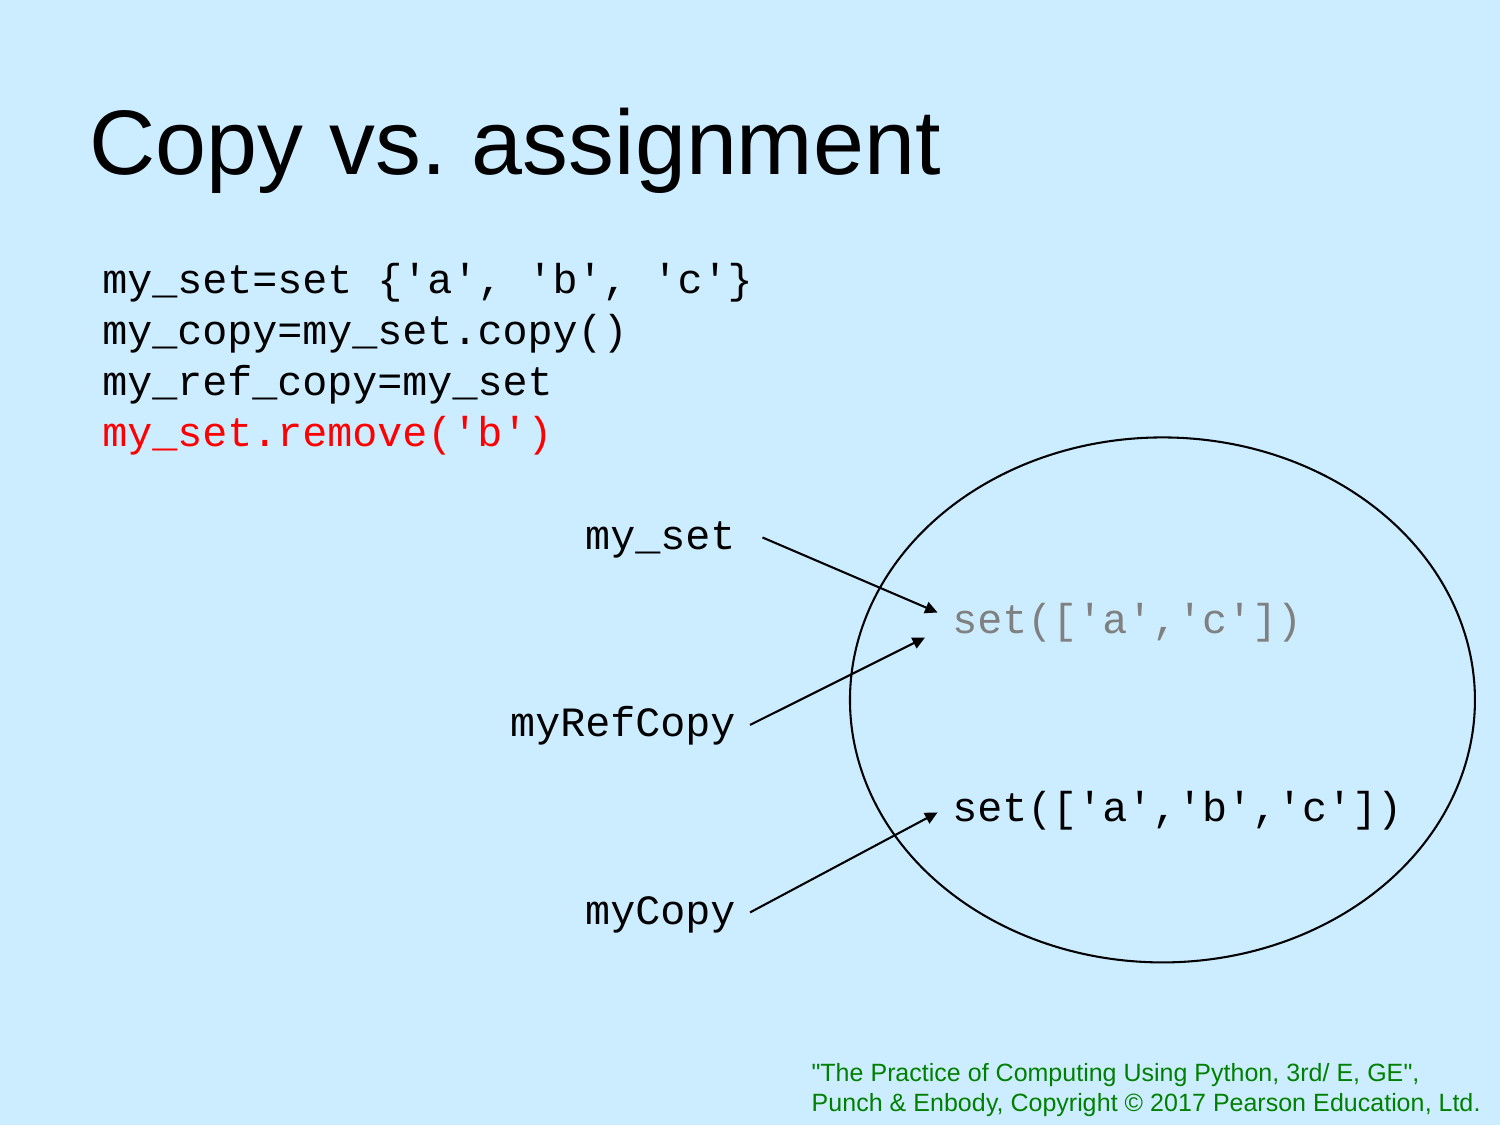

Copy vs. assignment
my_set=set {'a', 'b', 'c'}
my_copy=my_set.copy()
my_ref_copy=my_set
my_set.remove('b')

my_set

set(['a','c'])

myRefCopy
set(['a','b','c'])

myCopy